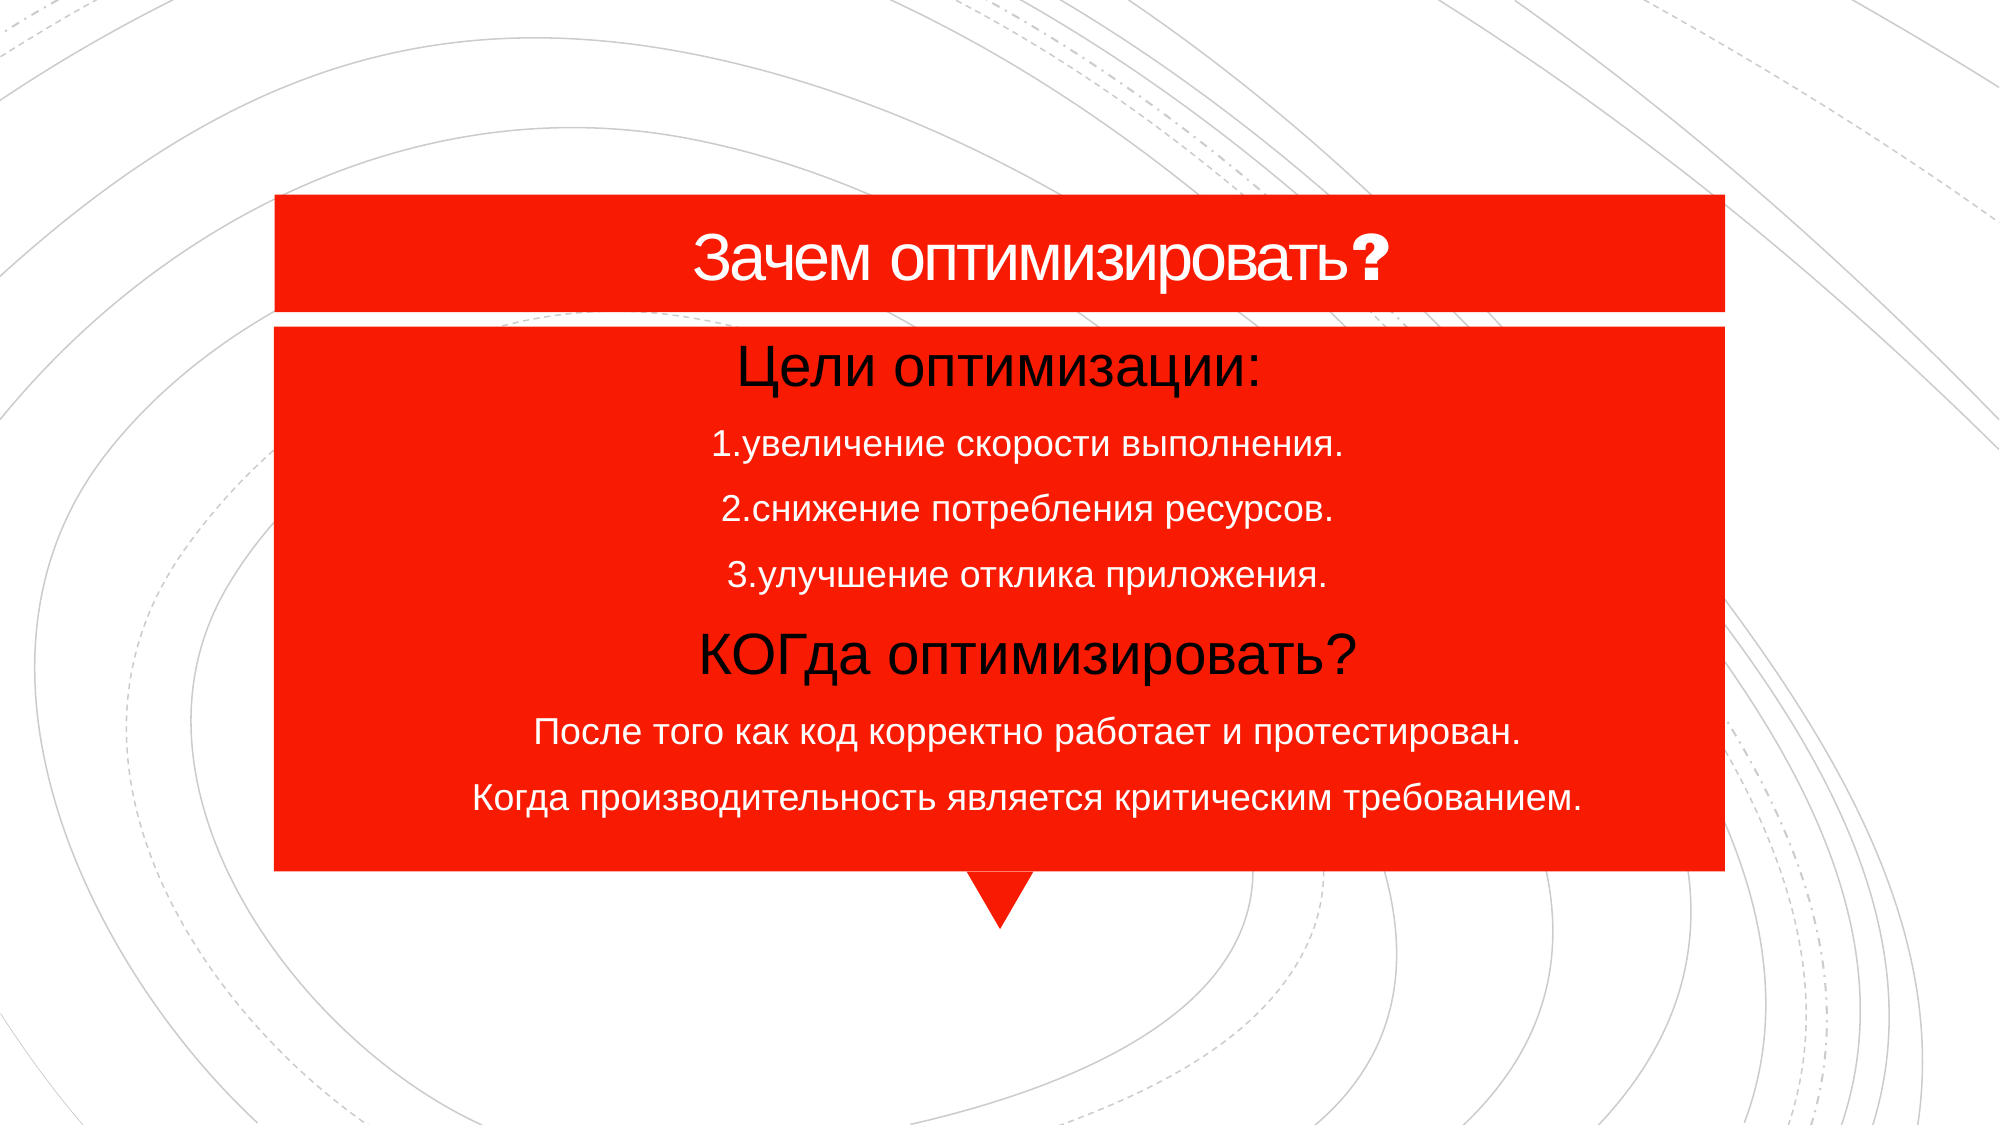

# Зачем оптимизировать?
Цели оптимизации:
1.увеличение скорости выполнения.
2.снижение потребления ресурсов.
3.улучшение отклика приложения.
КОГда оптимизировать?
После того как код корректно работает и протестирован.
Когда производительность является критическим требованием.